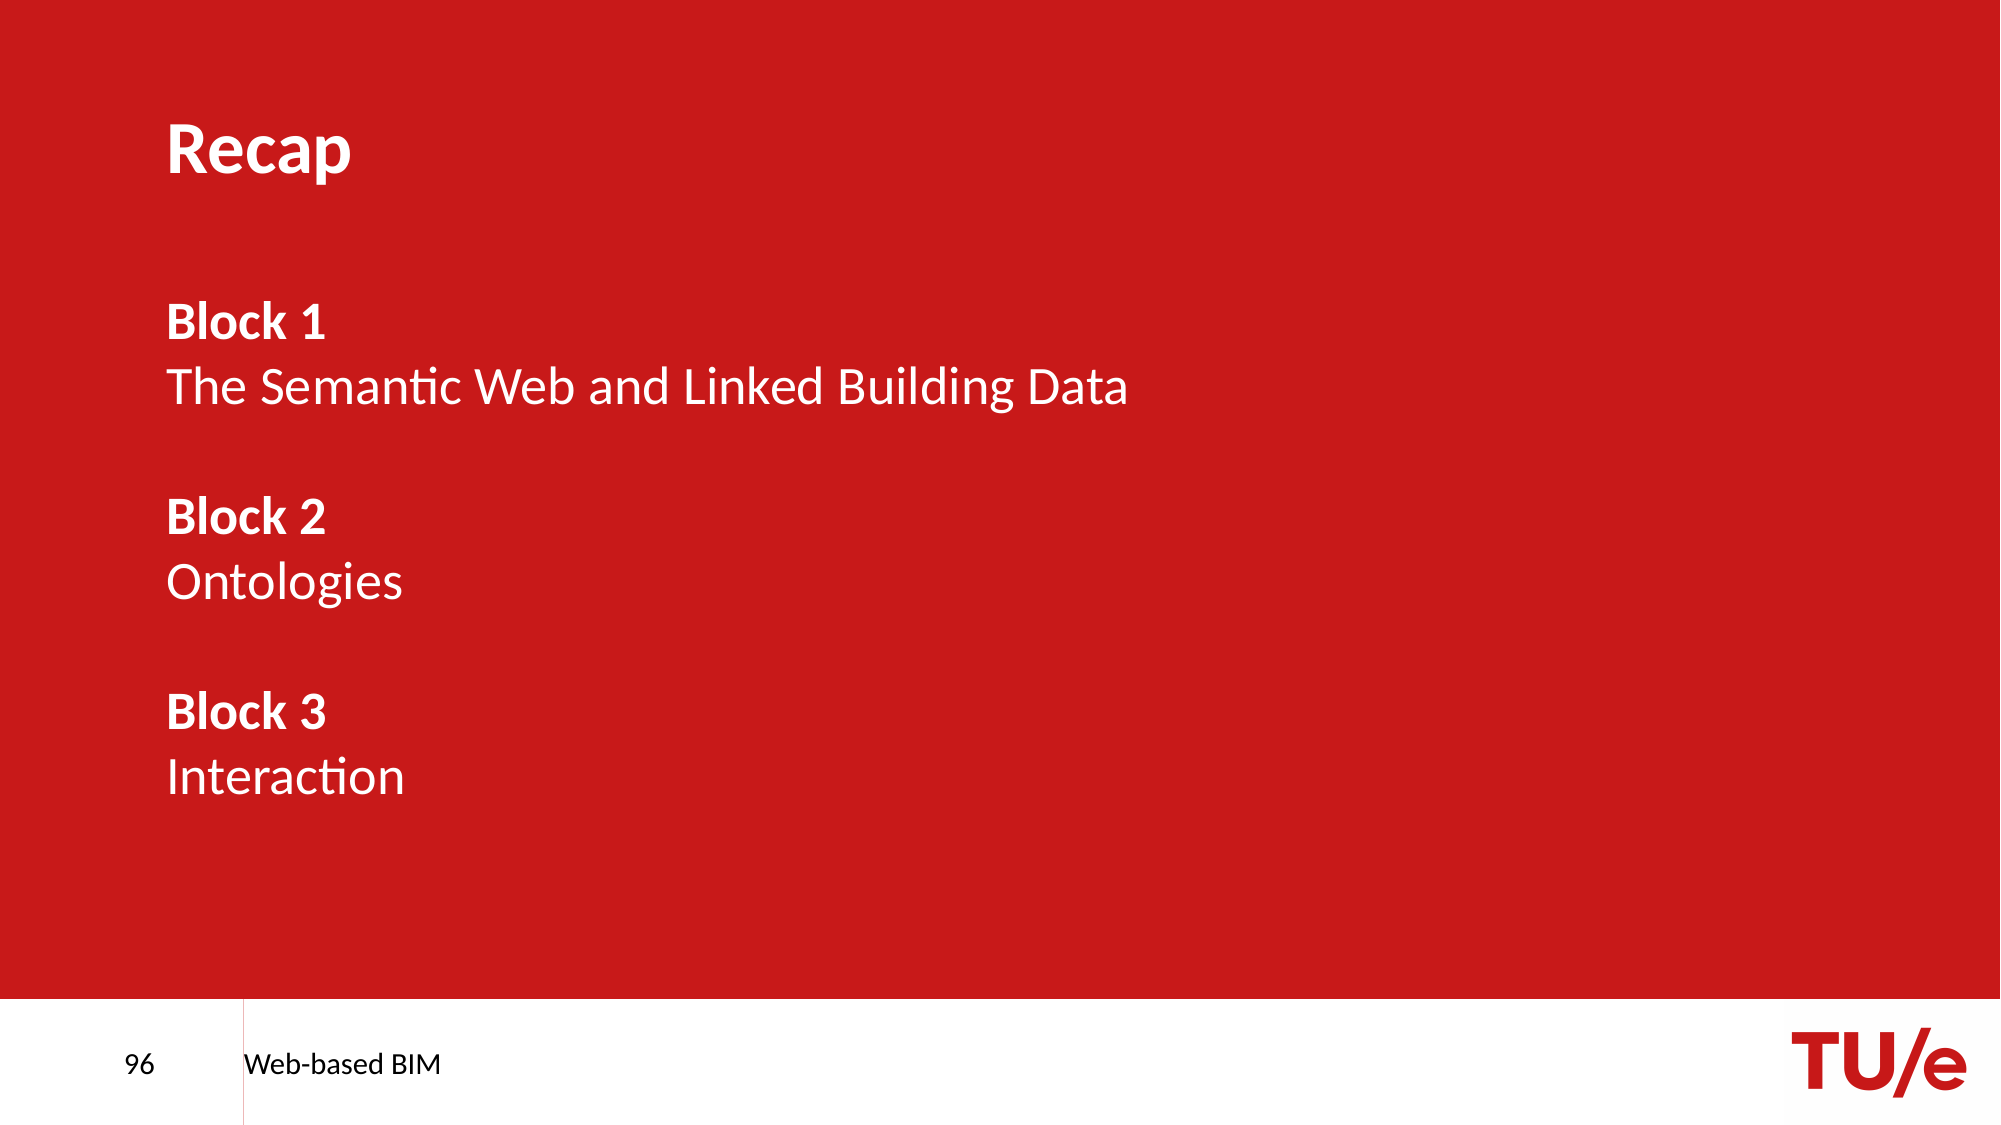

# Recap
Block 1
The Semantic Web and Linked Building Data

Block 2
Ontologies

Block 3
Interaction

96
Web-based BIM